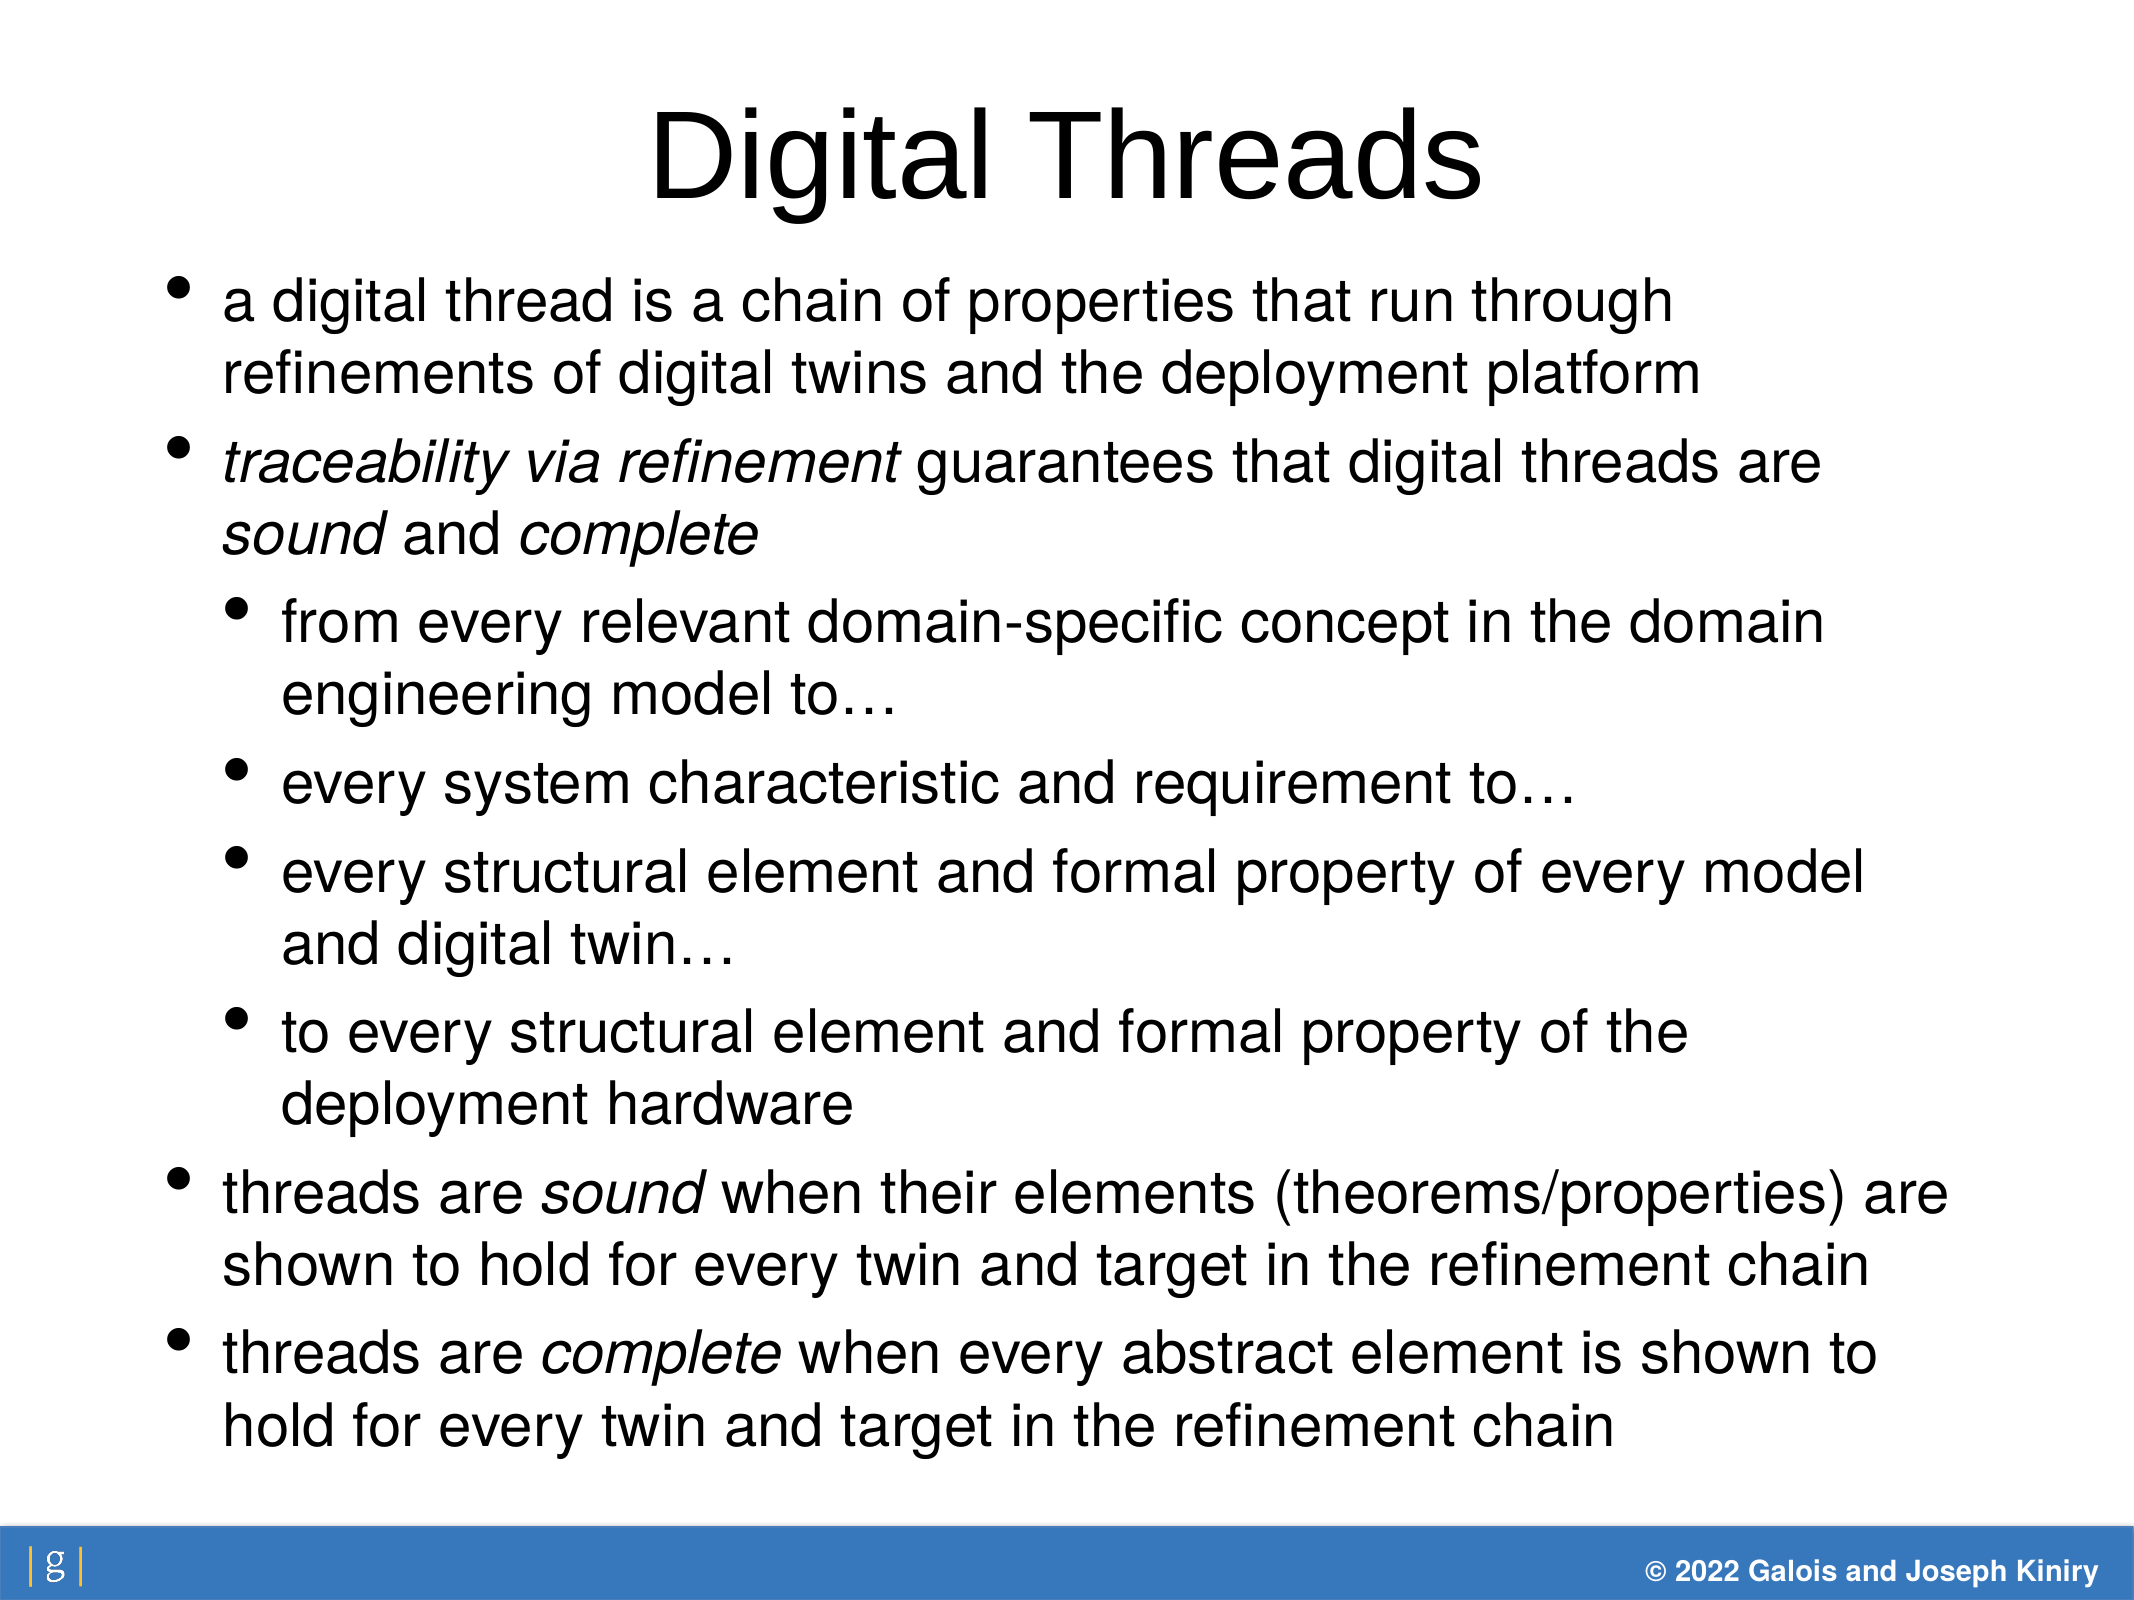

Digital Threads
a digital thread is a chain of properties that run through refinements of digital twins and the deployment platform
traceability via refinement guarantees that digital threads are sound and complete
from every relevant domain-specific concept in the domain engineering model to…
every system characteristic and requirement to…
every structural element and formal property of every model and digital twin…
to every structural element and formal property of the deployment hardware
threads are sound when their elements (theorems/properties) are shown to hold for every twin and target in the refinement chain
threads are complete when every abstract element is shown to hold for every twin and target in the refinement chain
33